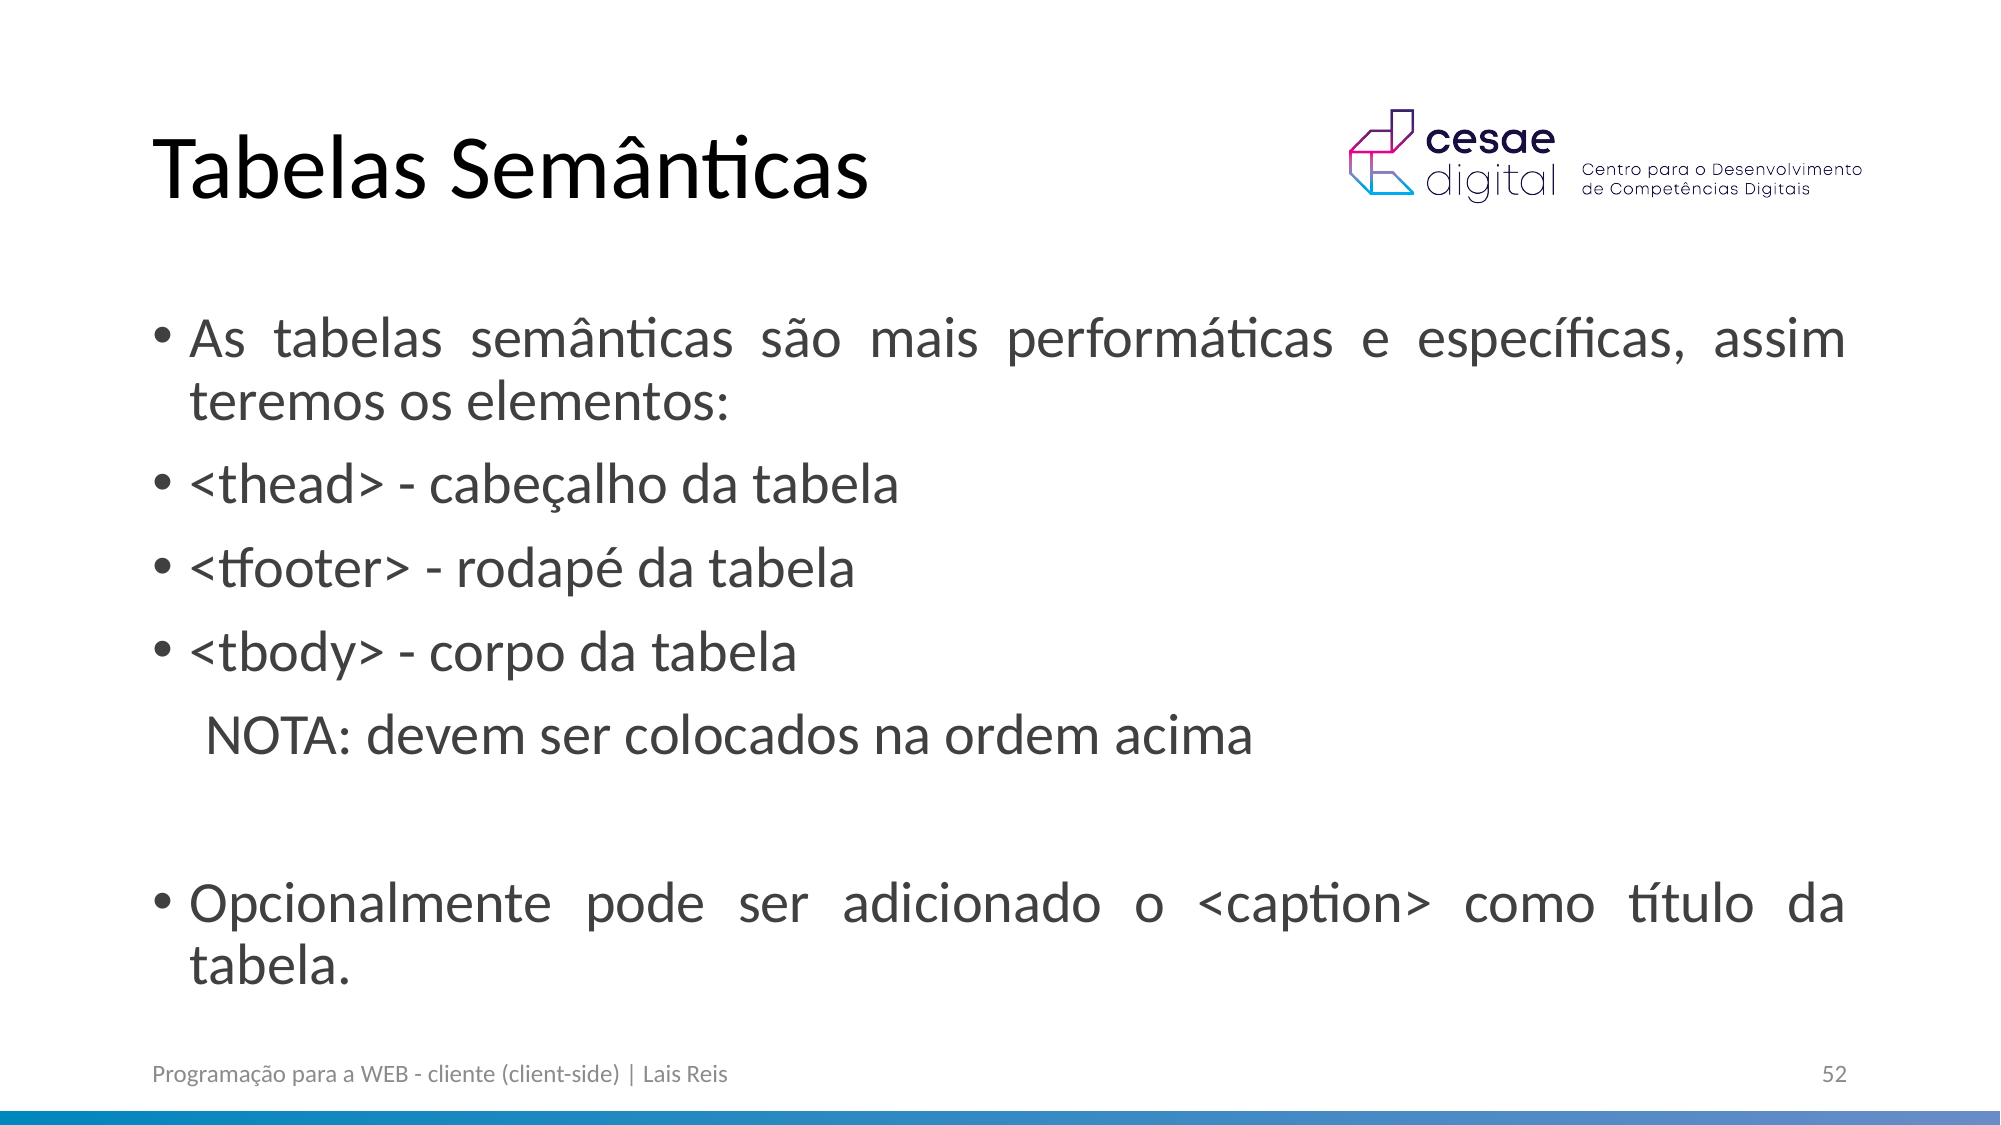

# Tabelas Semânticas
As tabelas semânticas são mais performáticas e específicas, assim teremos os elementos:
<thead> - cabeçalho da tabela
<tfooter> - rodapé da tabela
<tbody> - corpo da tabela
    NOTA: devem ser colocados na ordem acima

Opcionalmente pode ser adicionado o <caption> como título da tabela.
Programação para a WEB - cliente (client-side) | Lais Reis
52